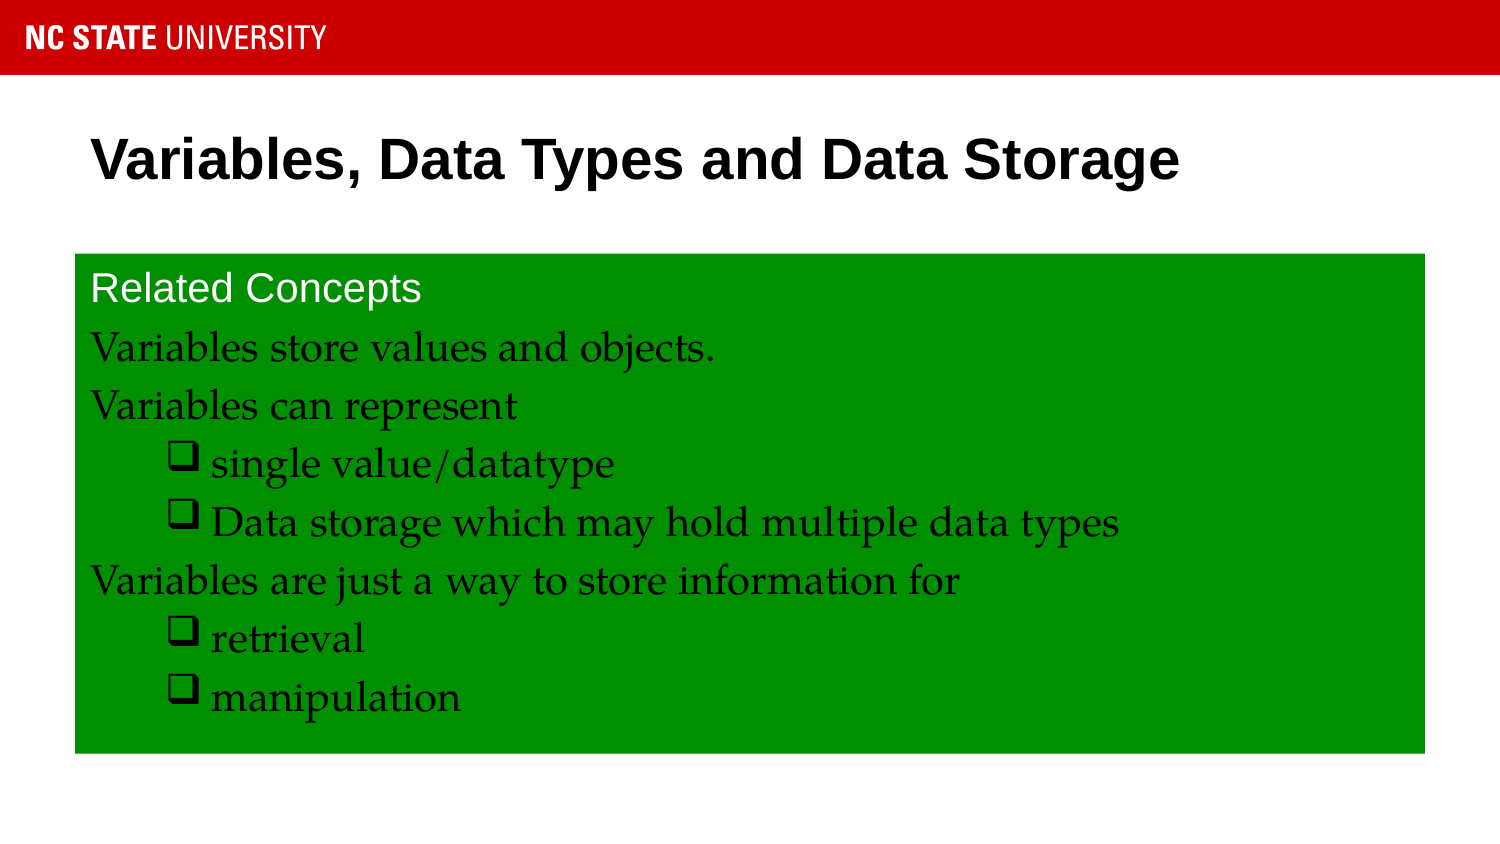

# Variables, Data Types and Data Storage
Related Concepts
Variables store values and objects.
Variables can represent
single value/datatype
Data storage which may hold multiple data types
Variables are just a way to store information for
retrieval
manipulation